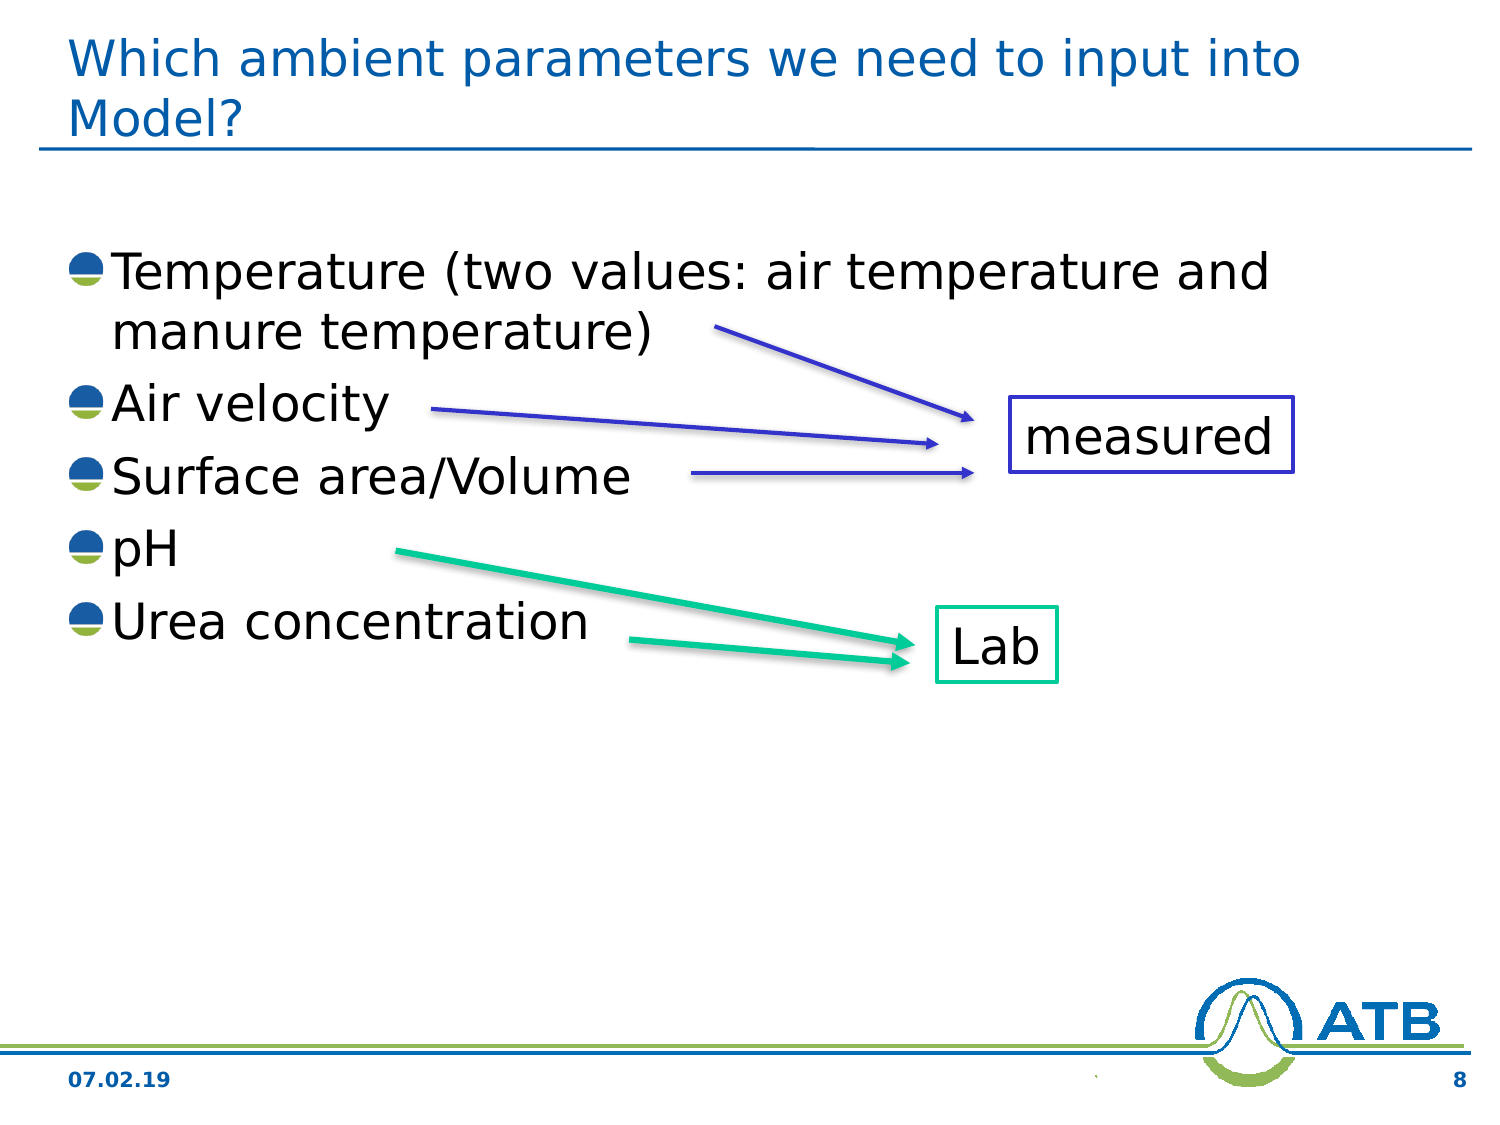

Which ambient parameters we need to input into Model?
Temperature (two values: air temperature and manure temperature)
Air velocity
Surface area/Volume
pH
Urea concentration
measured
Lab
07.02.19
8